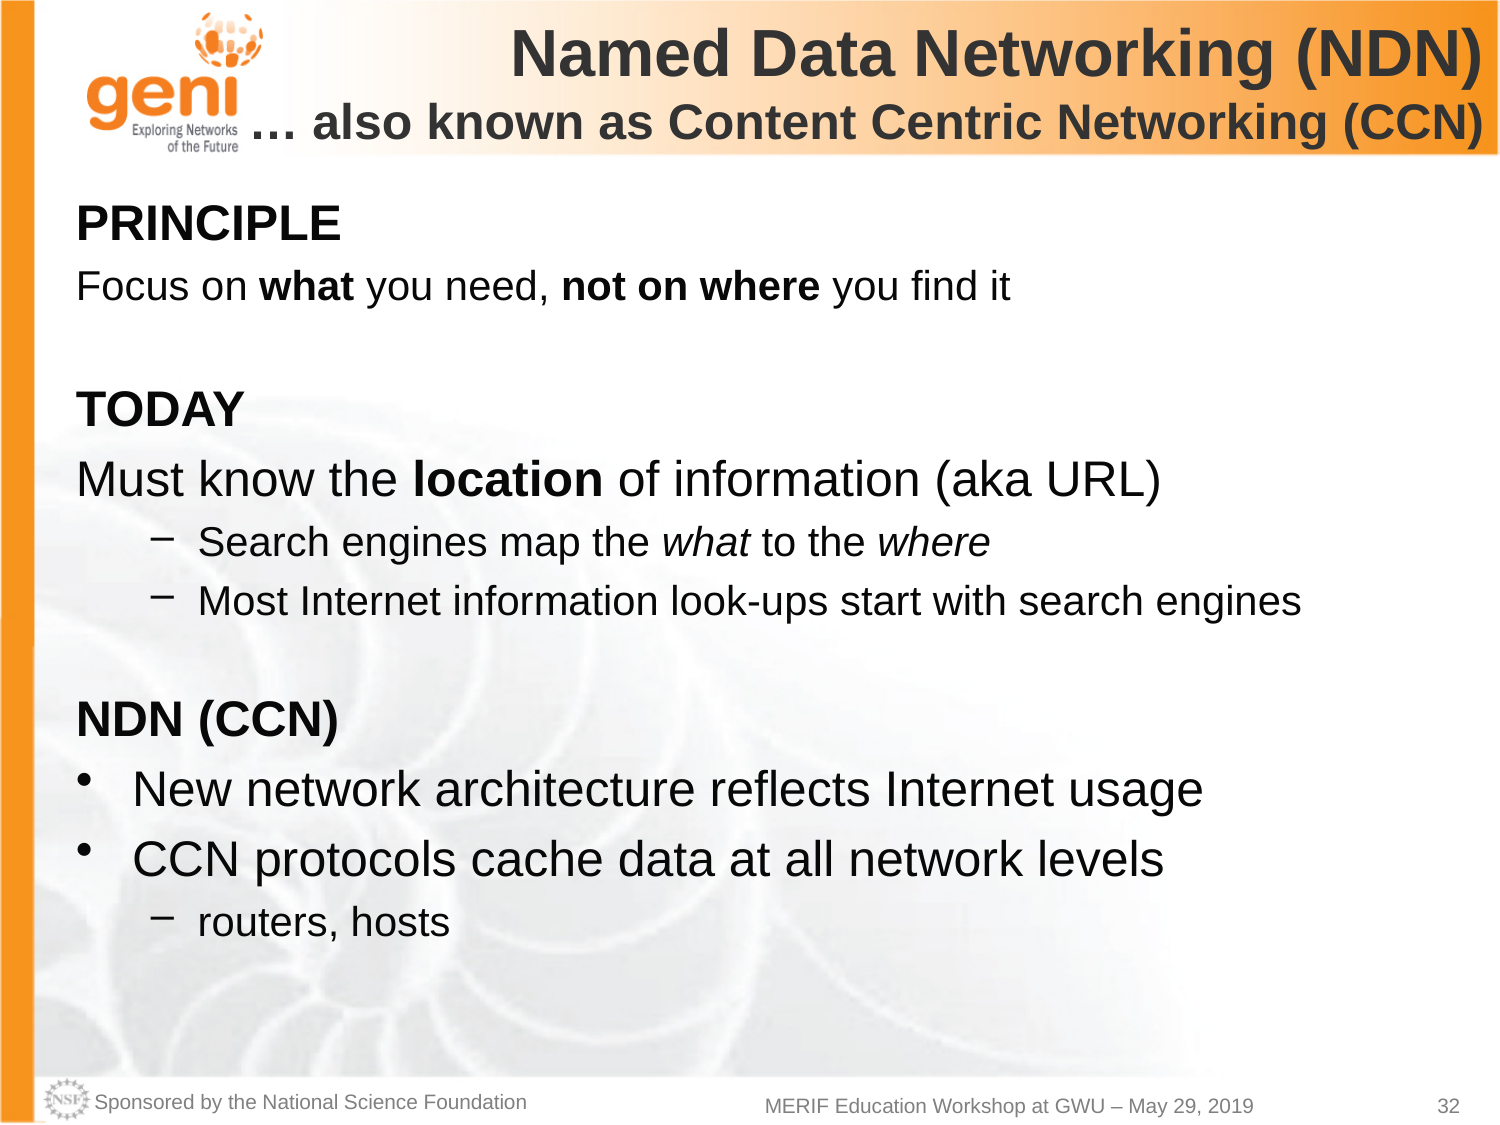

# Named Data Networking (NDN) … also known as Content Centric Networking (CCN)
PRINCIPLE
Focus on what you need, not on where you find it

TODAY
Must know the location of information (aka URL)
Search engines map the what to the where
Most Internet information look-ups start with search engines

NDN (CCN)
New network architecture reflects Internet usage
CCN protocols cache data at all network levels
routers, hosts